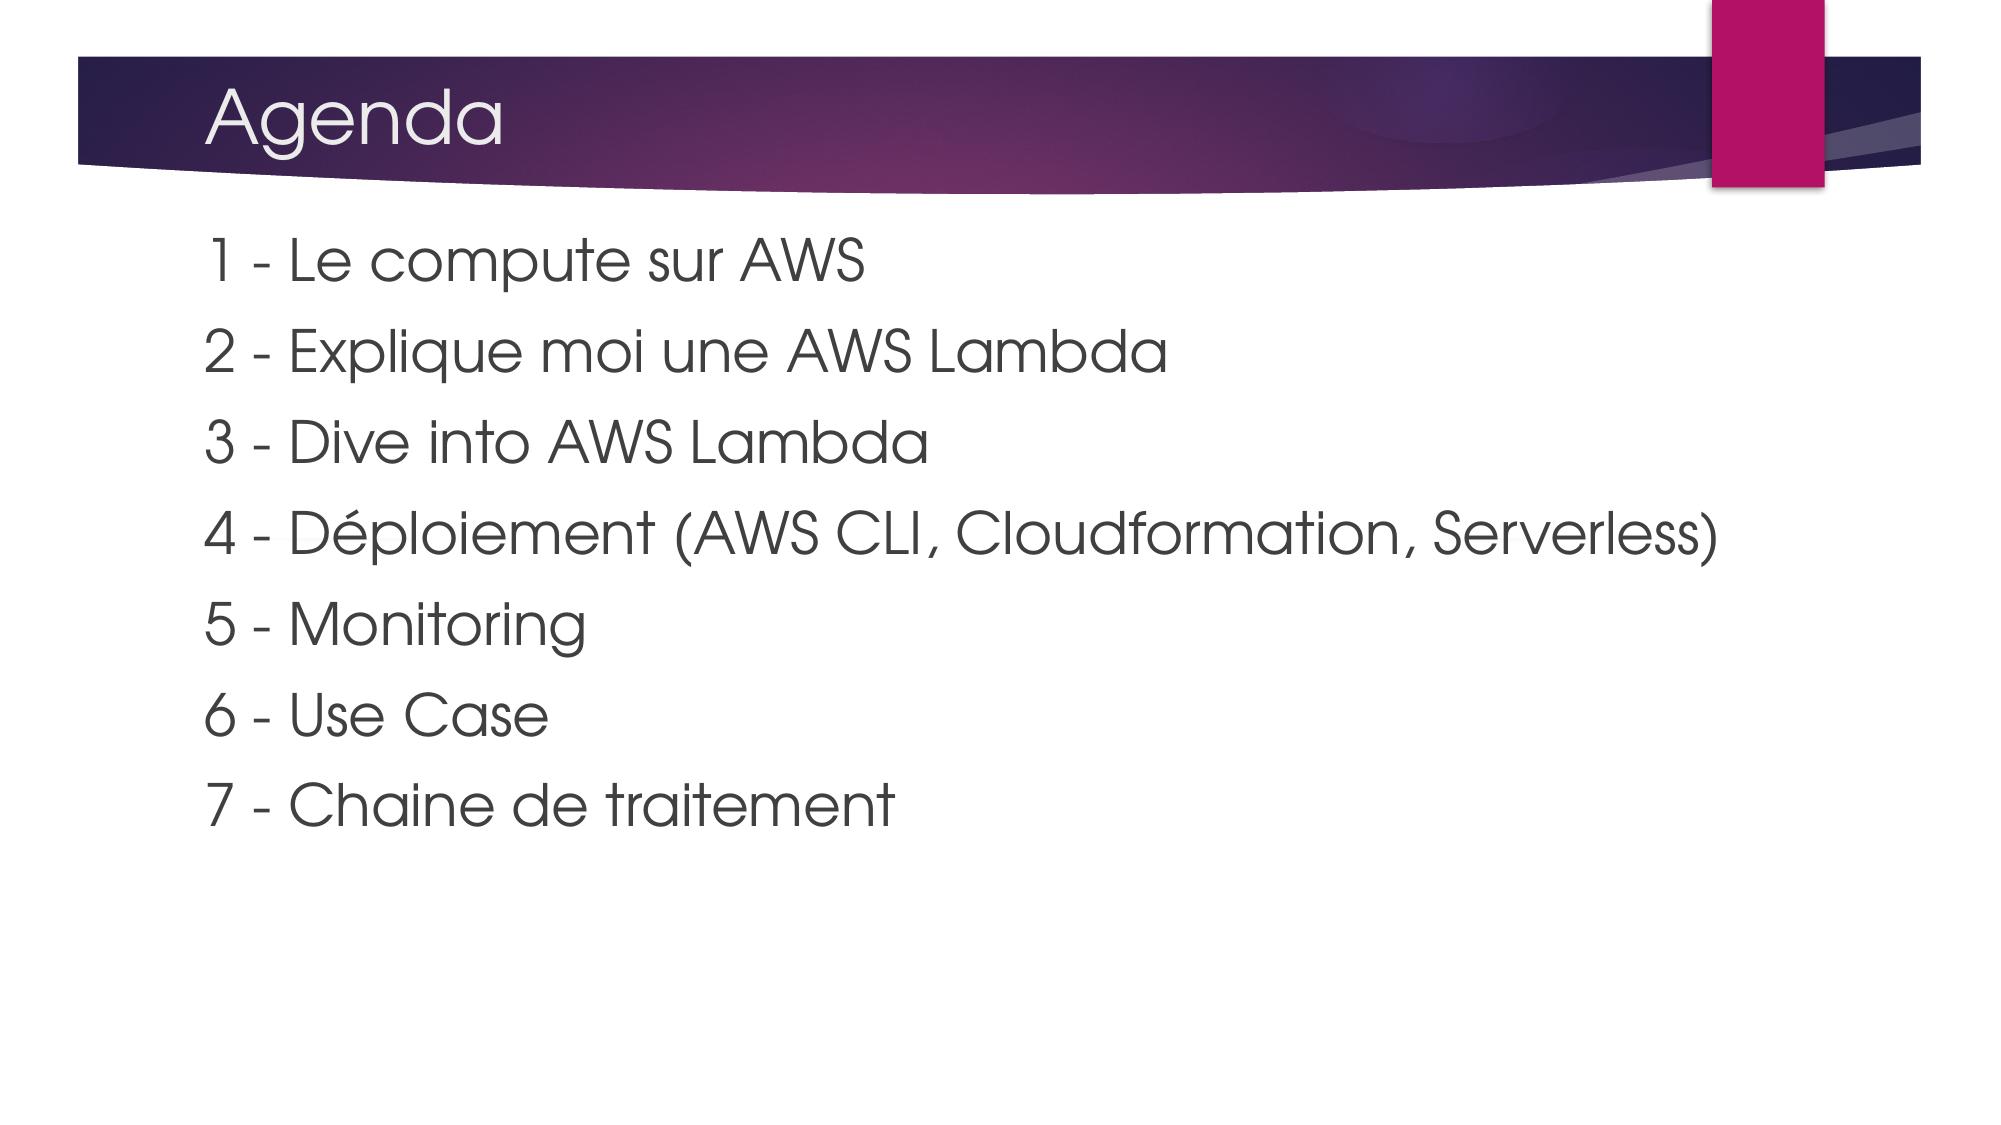

# Agenda
1 - Le compute sur AWS
2 - Explique moi une AWS Lambda
3 - Dive into AWS Lambda
4 - Déploiement (AWS CLI, Cloudformation, Serverless)
5 - Monitoring
6 - Use Case
7 - Chaine de traitement